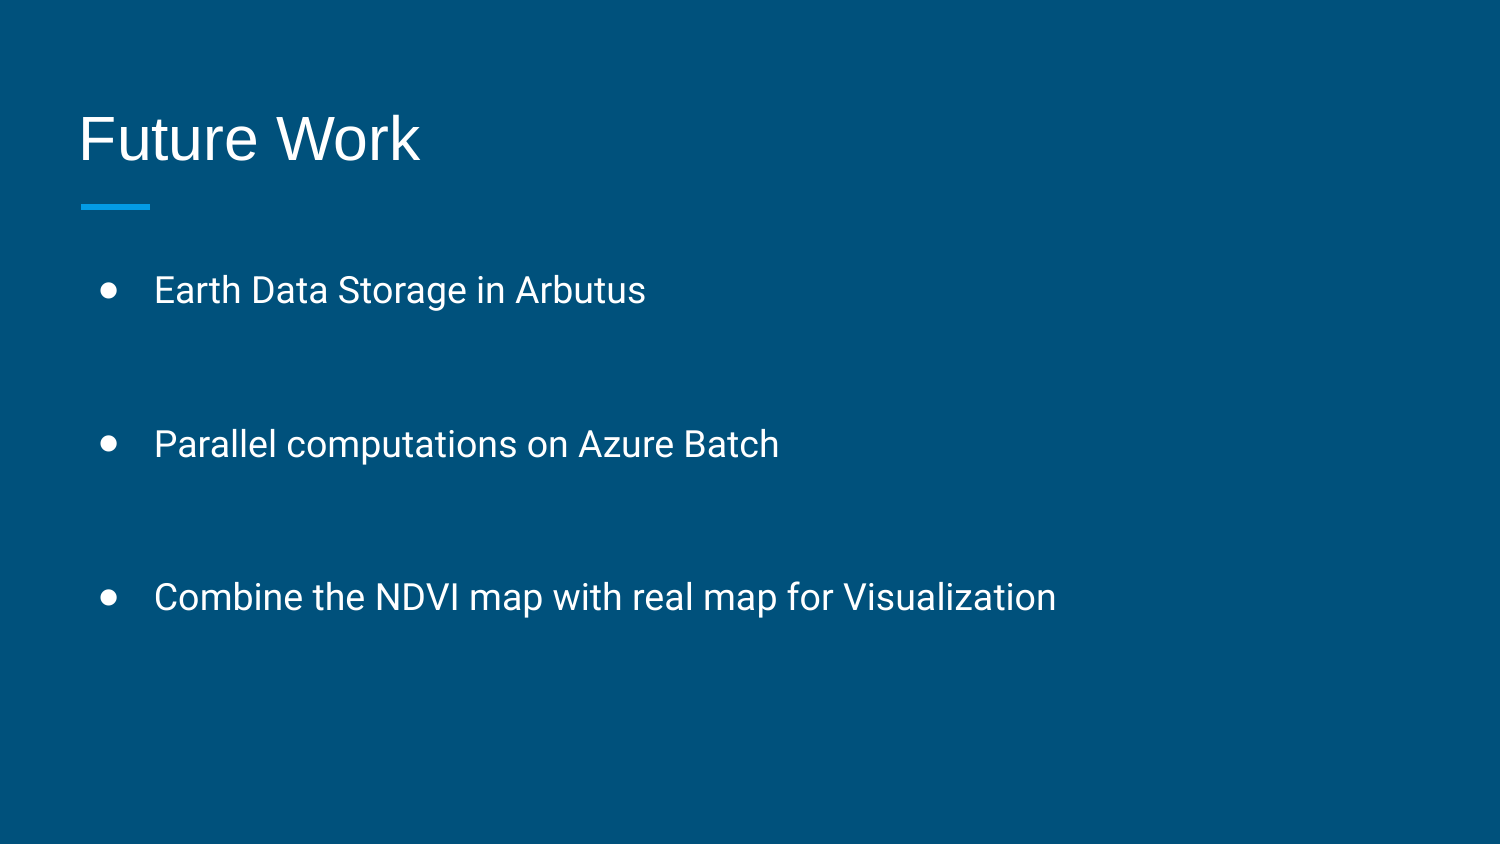

# Future Work
Earth Data Storage in Arbutus

Parallel computations on Azure Batch

Combine the NDVI map with real map for Visualization